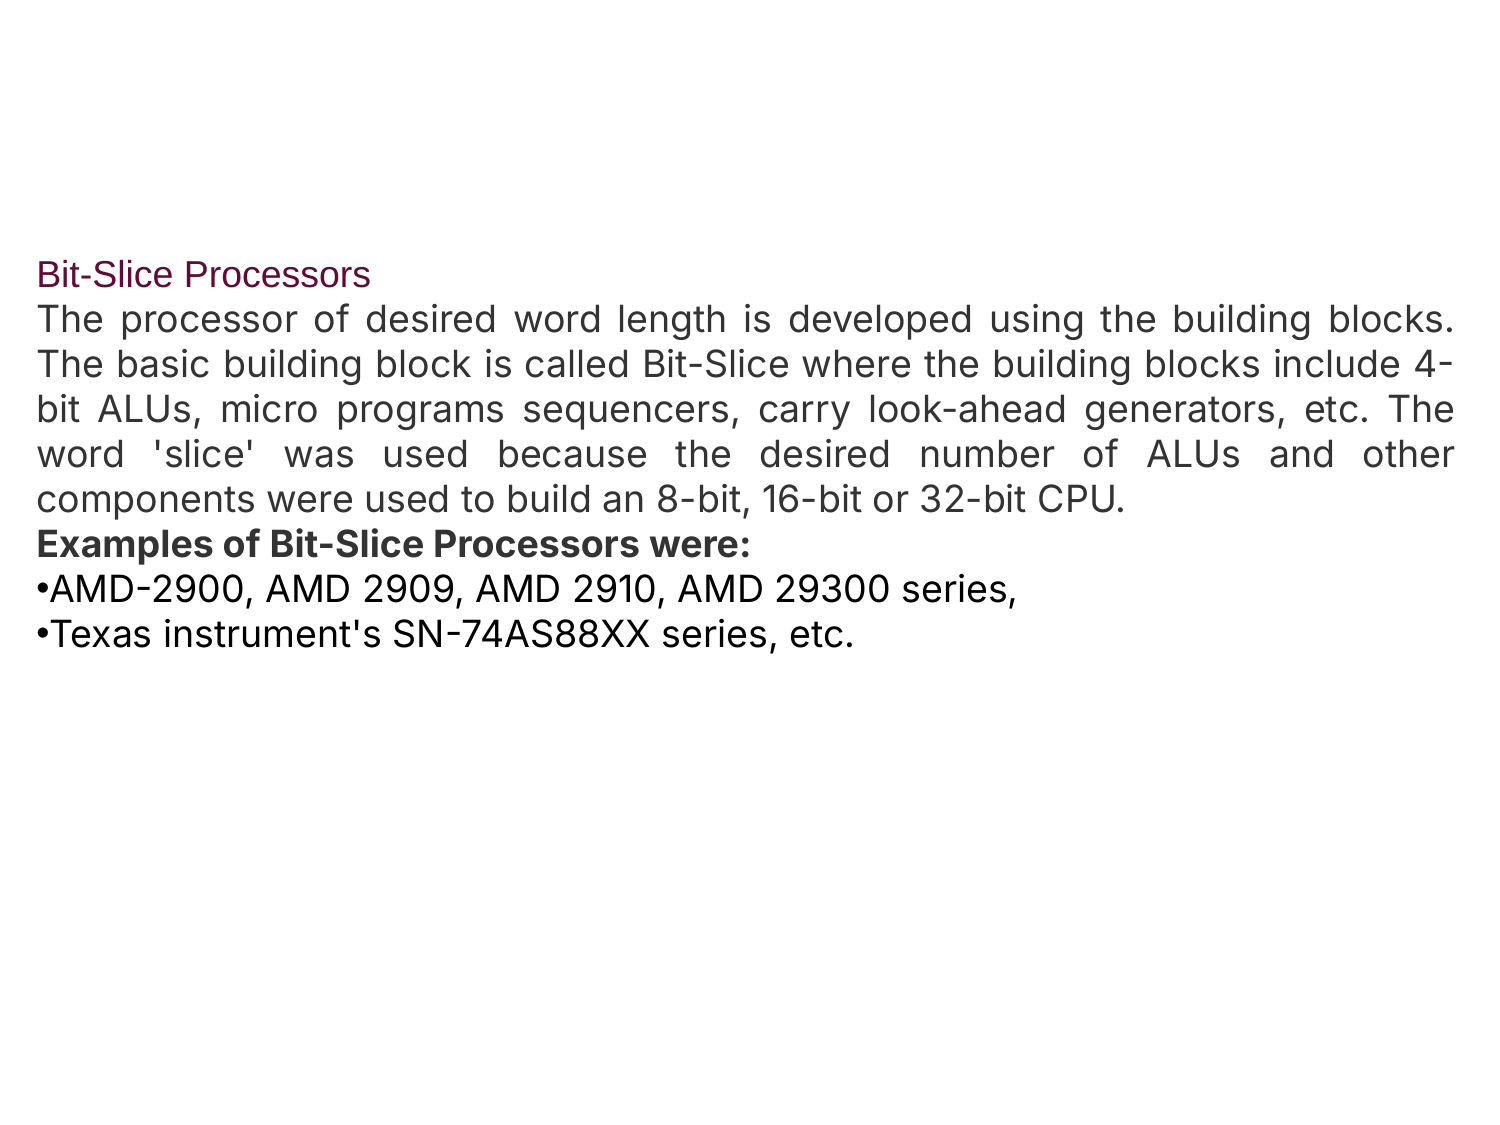

#
Bit-Slice Processors
The processor of desired word length is developed using the building blocks. The basic building block is called Bit-Slice where the building blocks include 4-bit ALUs, micro programs sequencers, carry look-ahead generators, etc. The word 'slice' was used because the desired number of ALUs and other components were used to build an 8-bit, 16-bit or 32-bit CPU.
Examples of Bit-Slice Processors were:
AMD-2900, AMD 2909, AMD 2910, AMD 29300 series,
Texas instrument's SN-74AS88XX series, etc.